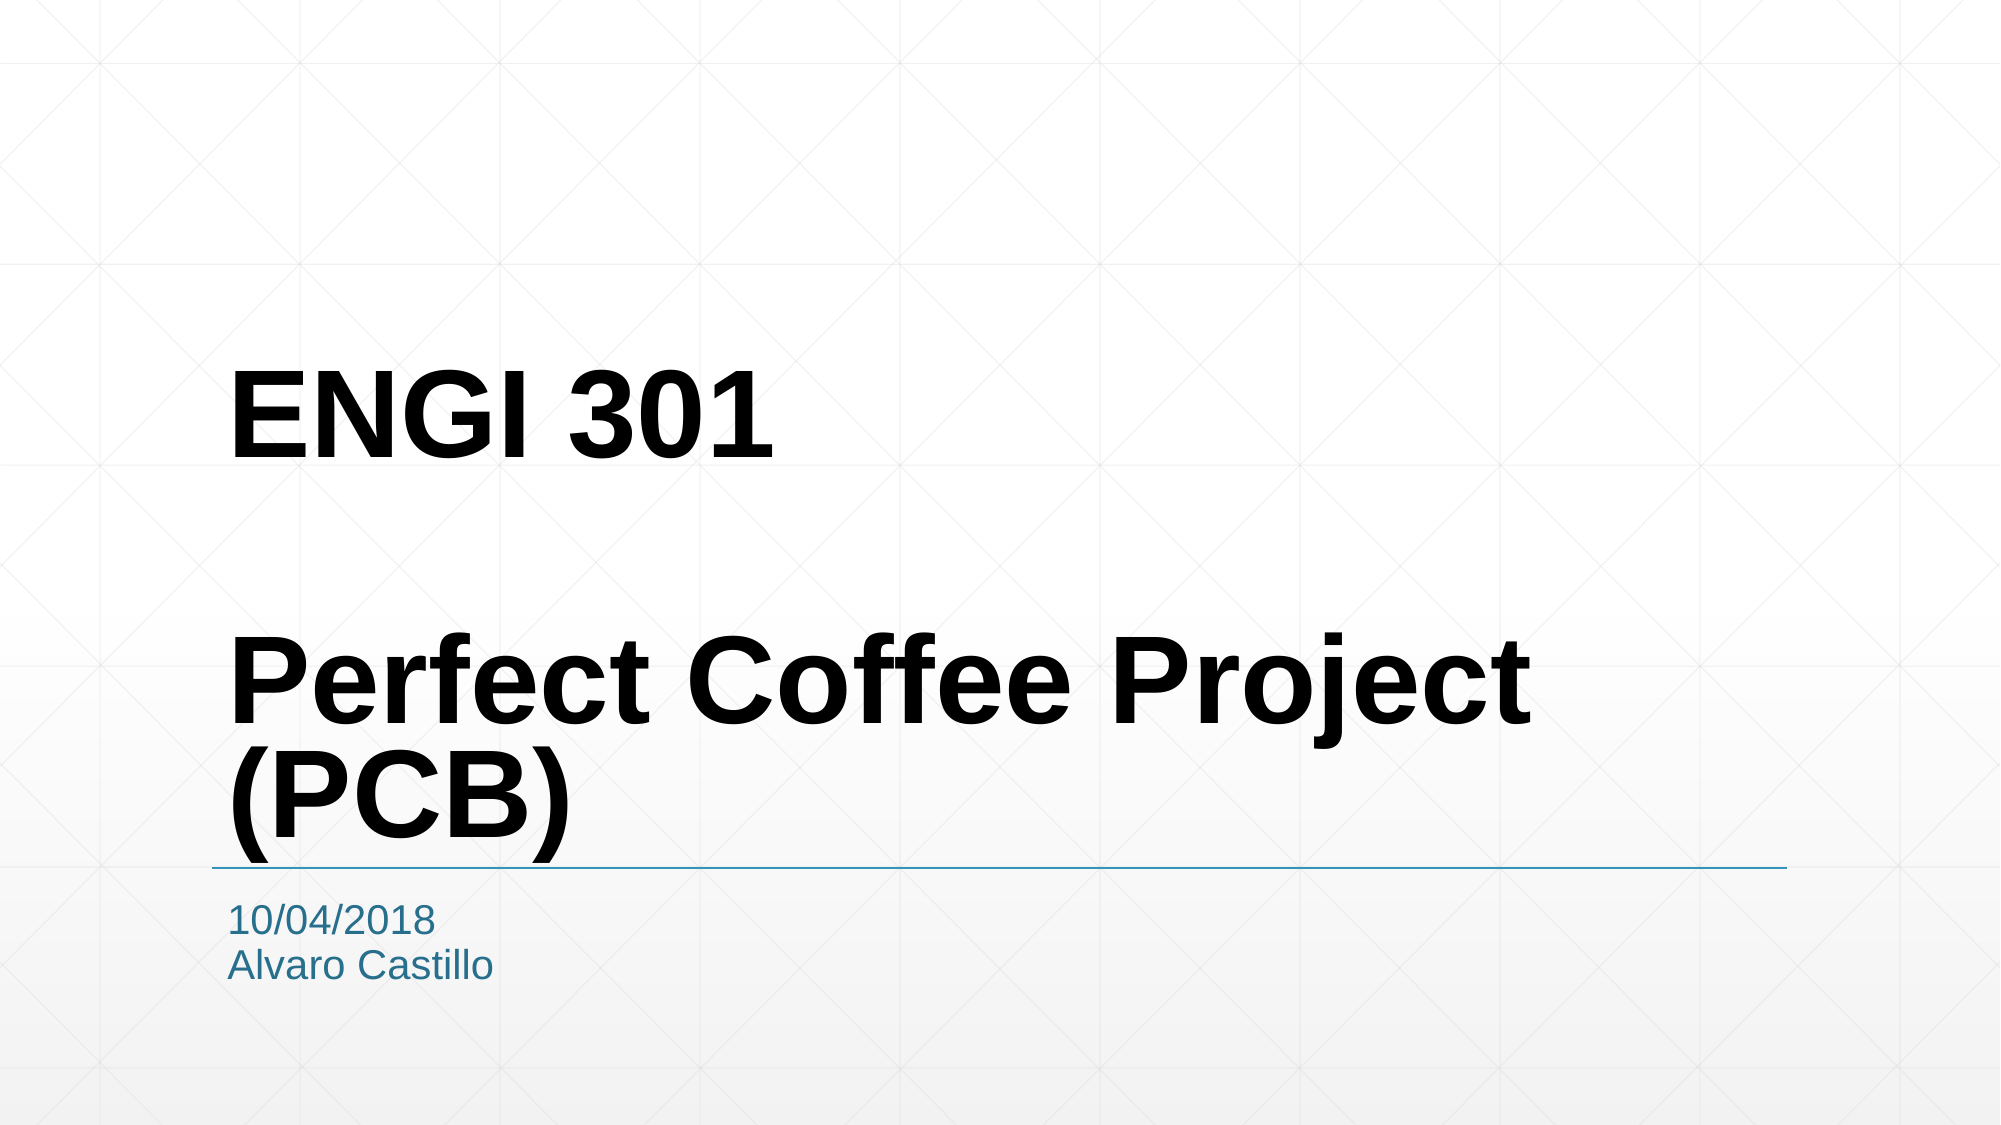

# ENGI 301 Perfect Coffee Project (PCB)
10/04/2018
Alvaro Castillo